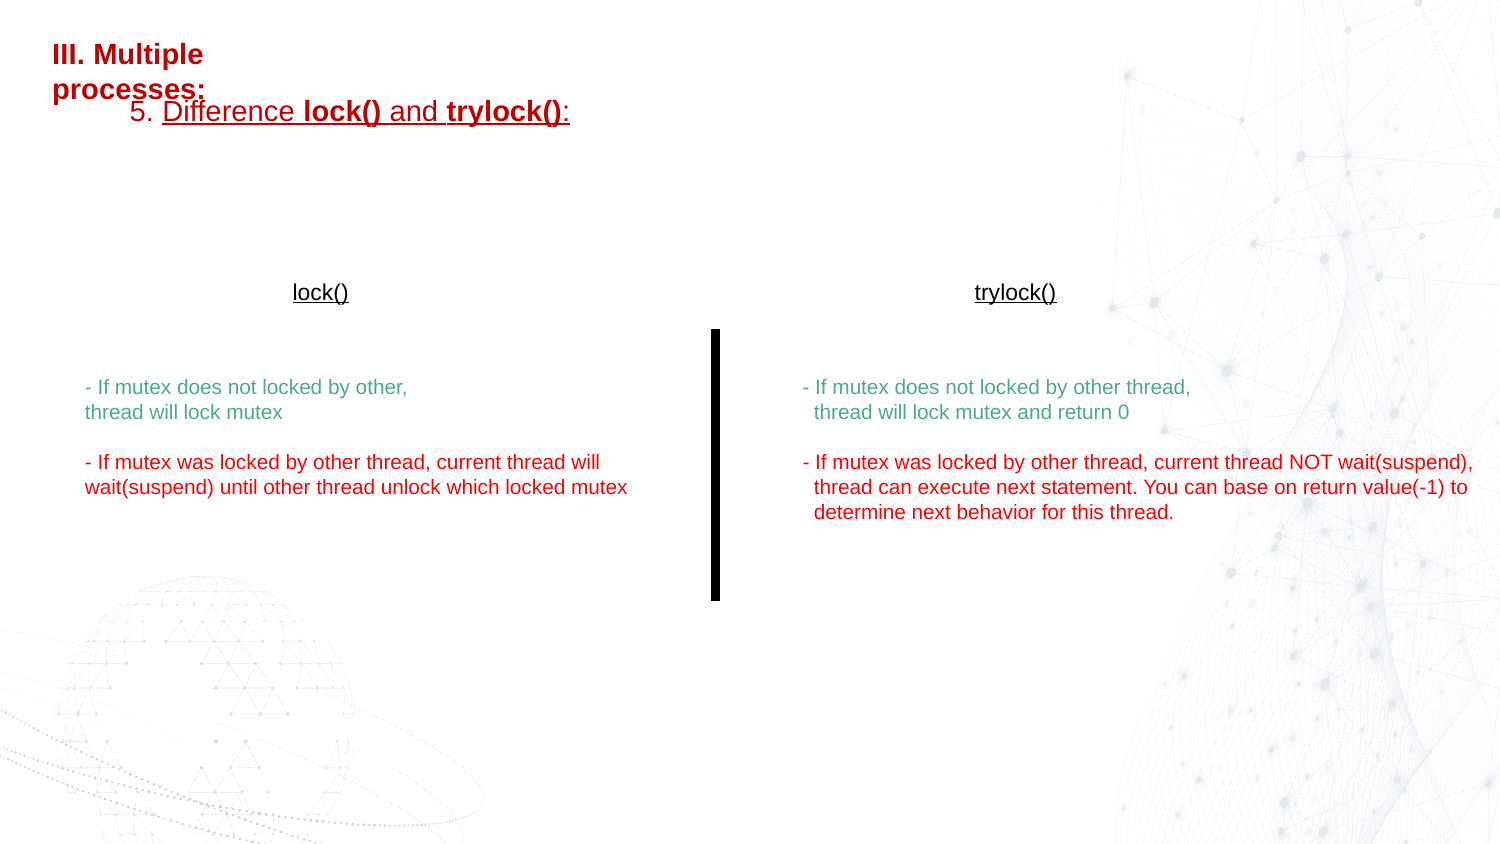

III. Multiple processes:
5. Difference lock() and trylock():
lock()
trylock()
- If mutex does not locked by other,
thread will lock mutex

- If mutex was locked by other thread, current thread will
wait(suspend) until other thread unlock which locked mutex
- If mutex does not locked by other thread,
  thread will lock mutex and return 0

- If mutex was locked by other thread, current thread NOT wait(suspend),
  thread can execute next statement. You can base on return value(-1) to
  determine next behavior for this thread.